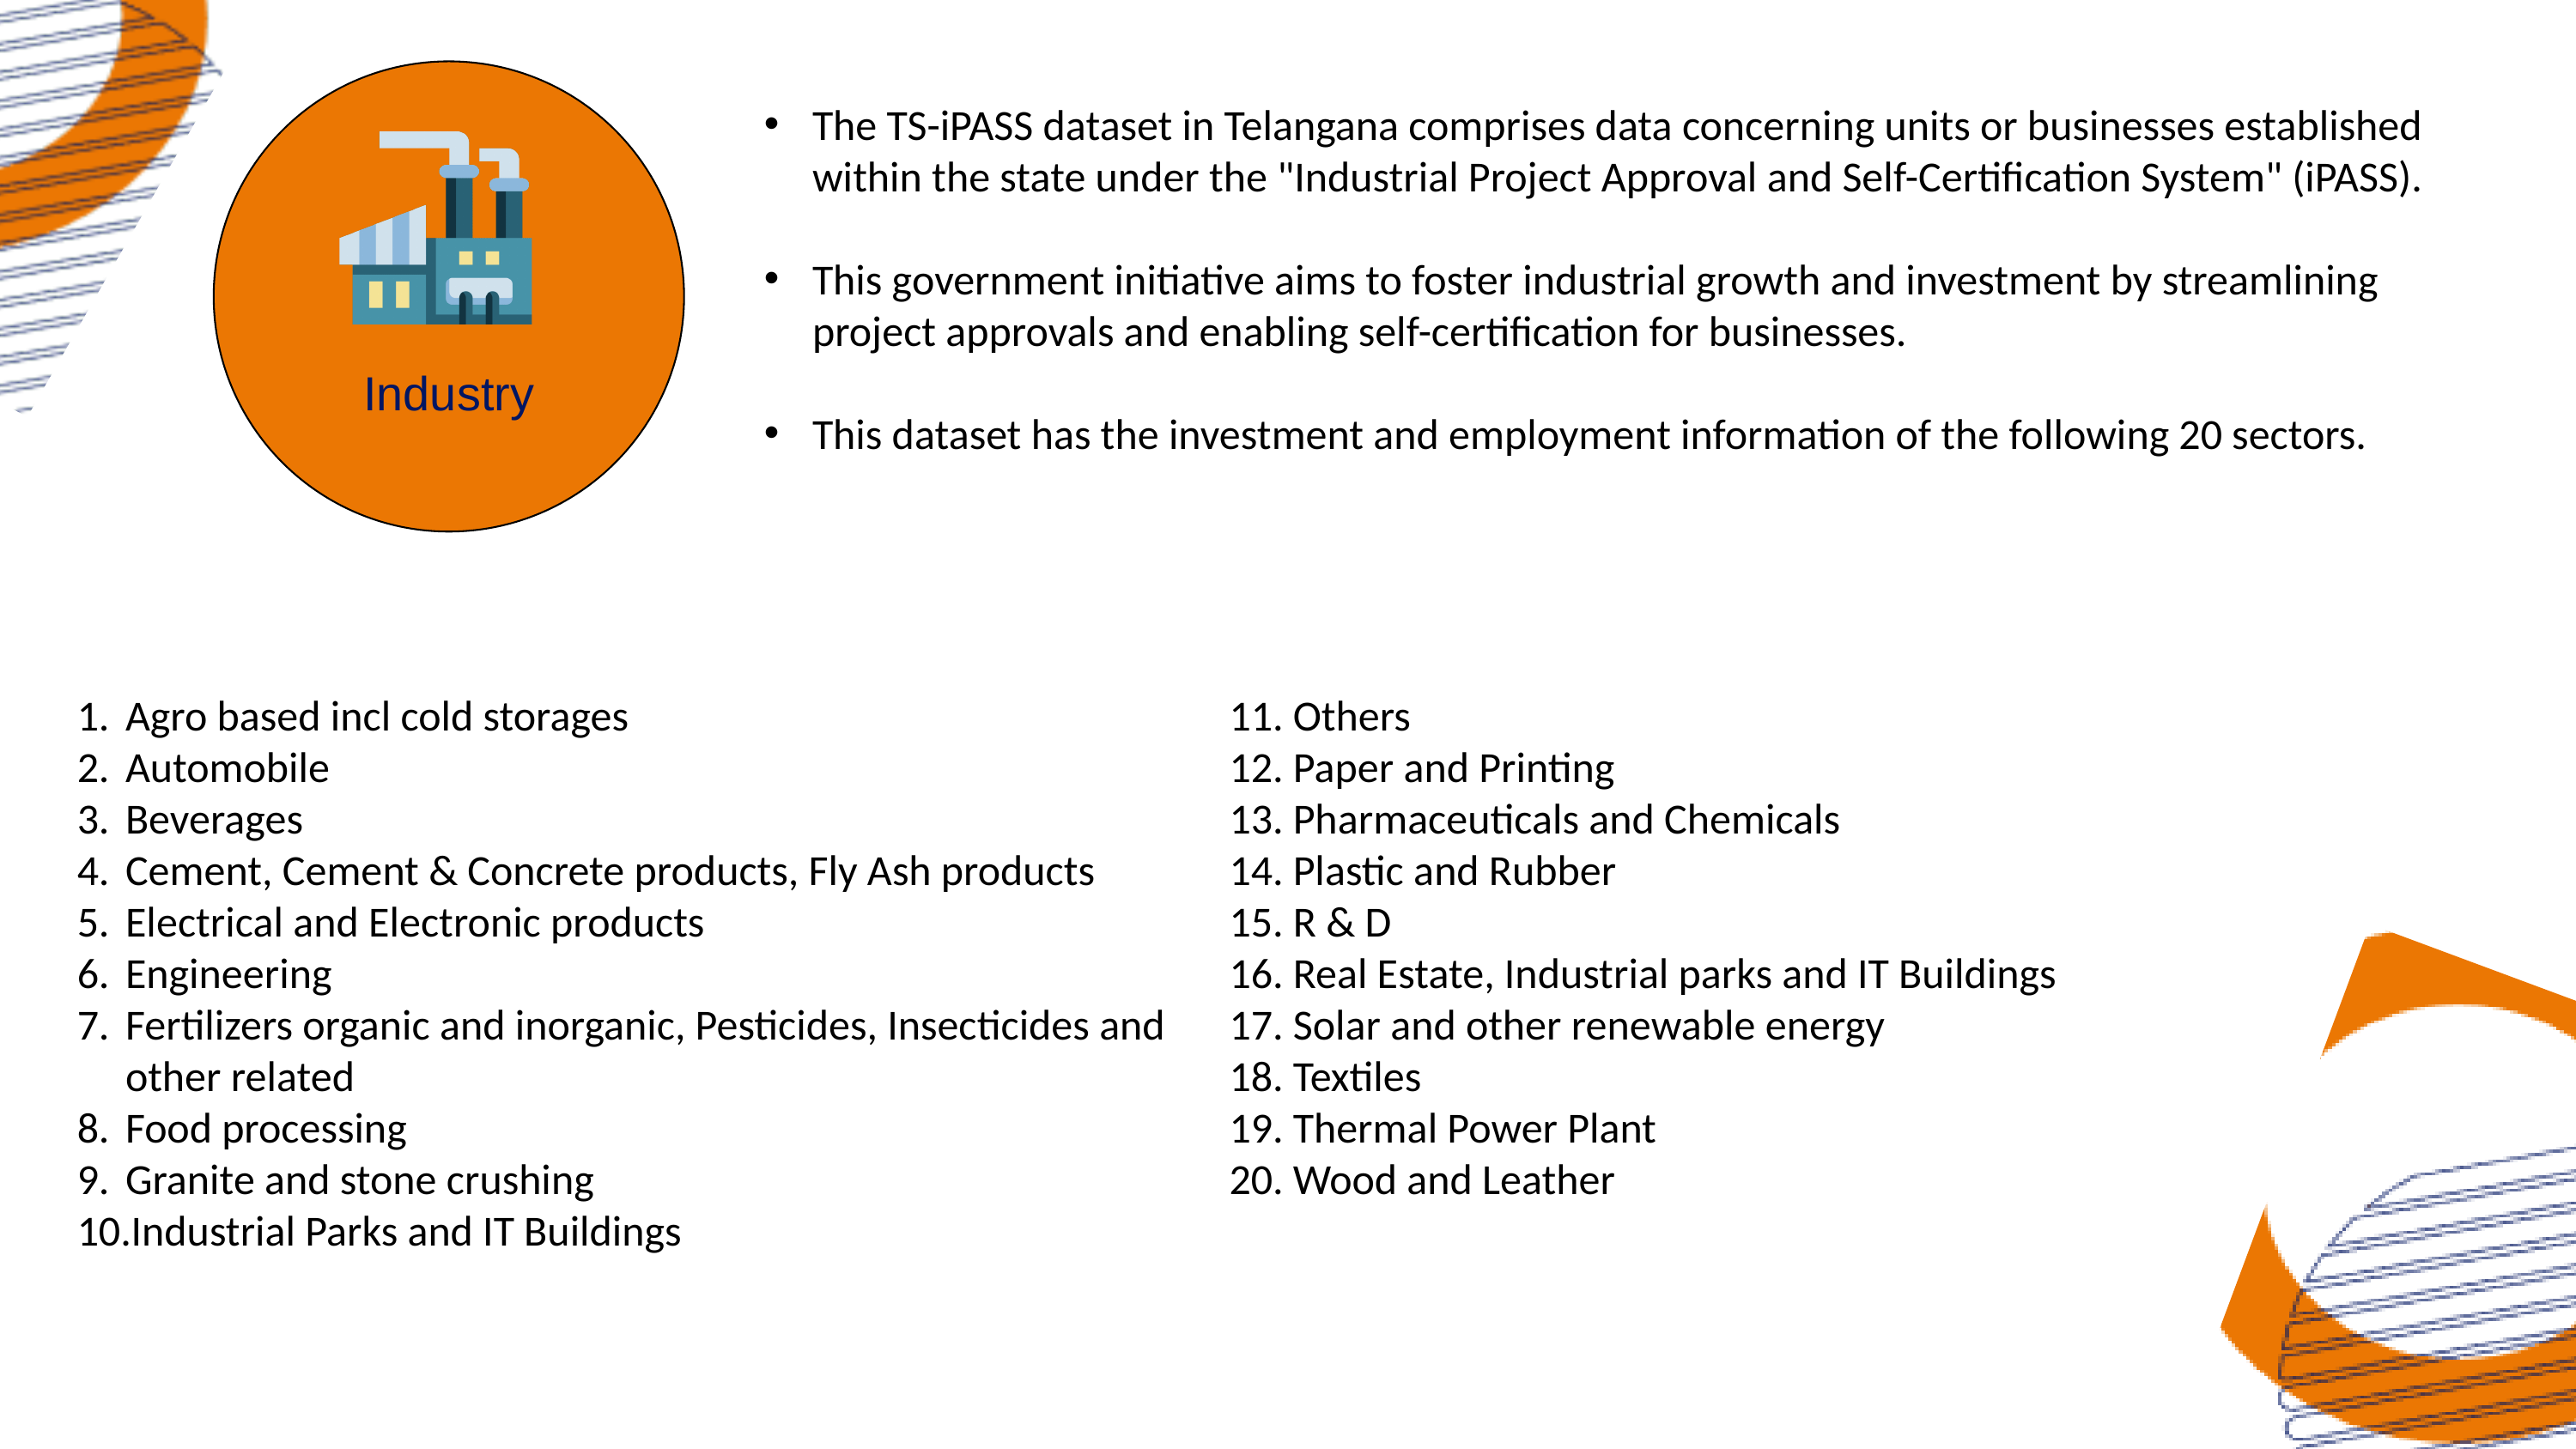

The TS-iPASS dataset in Telangana comprises data concerning units or businesses established within the state under the "Industrial Project Approval and Self-Certification System" (iPASS).

This government initiative aims to foster industrial growth and investment by streamlining project approvals and enabling self-certification for businesses.

This dataset has the investment and employment information of the following 20 sectors.

Industry
Agro based incl cold storages
Automobile
Beverages
Cement, Cement & Concrete products, Fly Ash products
Electrical and Electronic products
Engineering
Fertilizers organic and inorganic, Pesticides, Insecticides and other related
Food processing
Granite and stone crushing
Industrial Parks and IT Buildings

11. Others
12. Paper and Printing
13. Pharmaceuticals and Chemicals
14. Plastic and Rubber
15. R & D
16. Real Estate, Industrial parks and IT Buildings
17. Solar and other renewable energy
18. Textiles
19. Thermal Power Plant
20. Wood and Leather